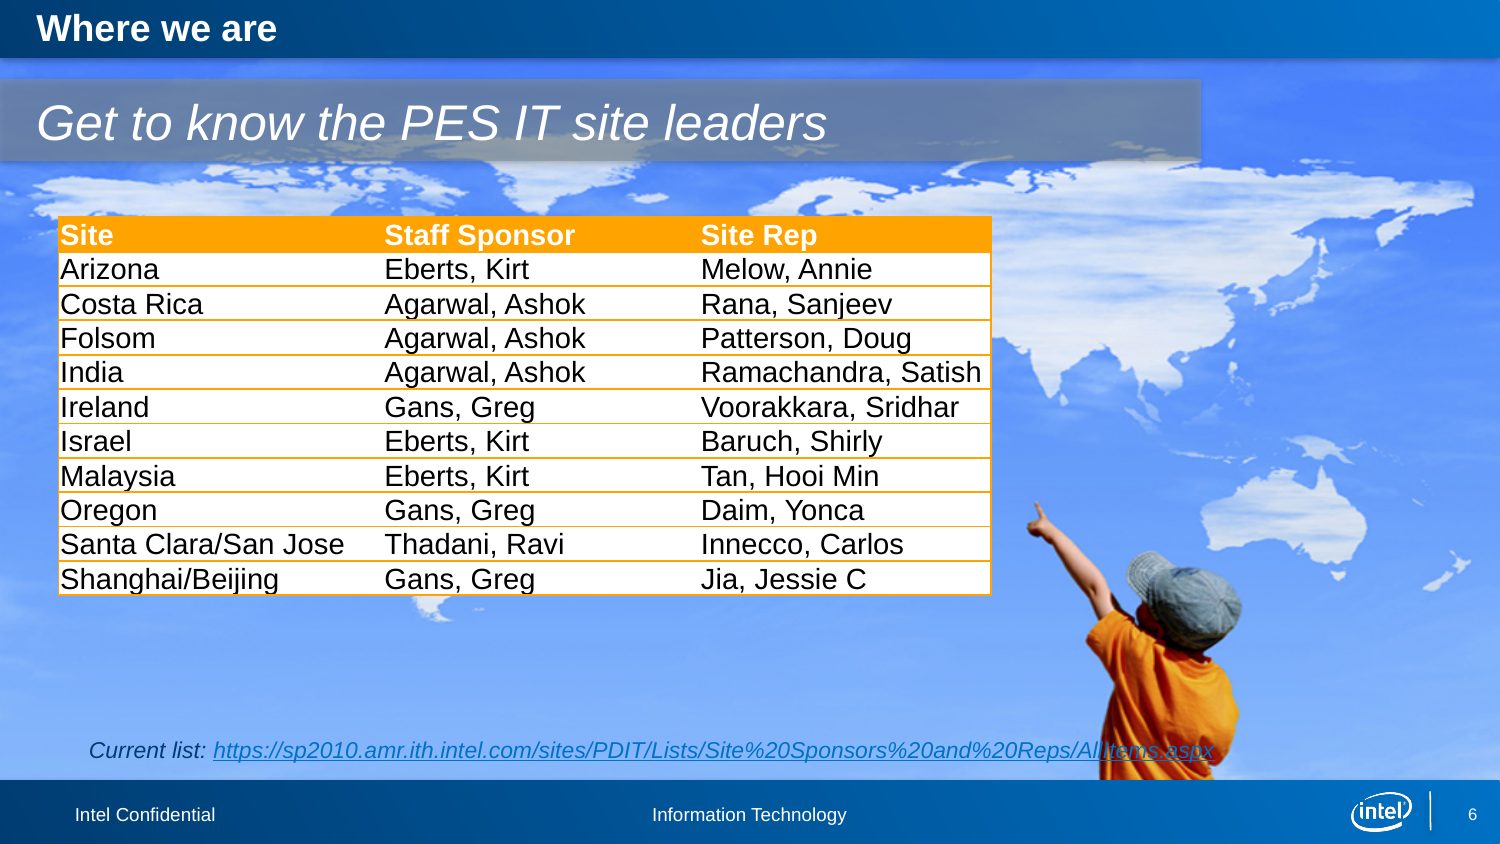

Where we are

# Get to know the PES IT site leaders
| Site | Staff Sponsor | Site Rep |
| --- | --- | --- |
| Arizona | Eberts, Kirt | Melow, Annie |
| Costa Rica | Agarwal, Ashok | Rana, Sanjeev |
| Folsom | Agarwal, Ashok | Patterson, Doug |
| India | Agarwal, Ashok | Ramachandra, Satish |
| Ireland | Gans, Greg | Voorakkara, Sridhar |
| Israel | Eberts, Kirt | Baruch, Shirly |
| Malaysia | Eberts, Kirt | Tan, Hooi Min |
| Oregon | Gans, Greg | Daim, Yonca |
| Santa Clara/San Jose | Thadani, Ravi | Innecco, Carlos |
| Shanghai/Beijing | Gans, Greg | Jia, Jessie C |
Current list: https://sp2010.amr.ith.intel.com/sites/PDIT/Lists/Site%20Sponsors%20and%20Reps/AllItems.aspx

6